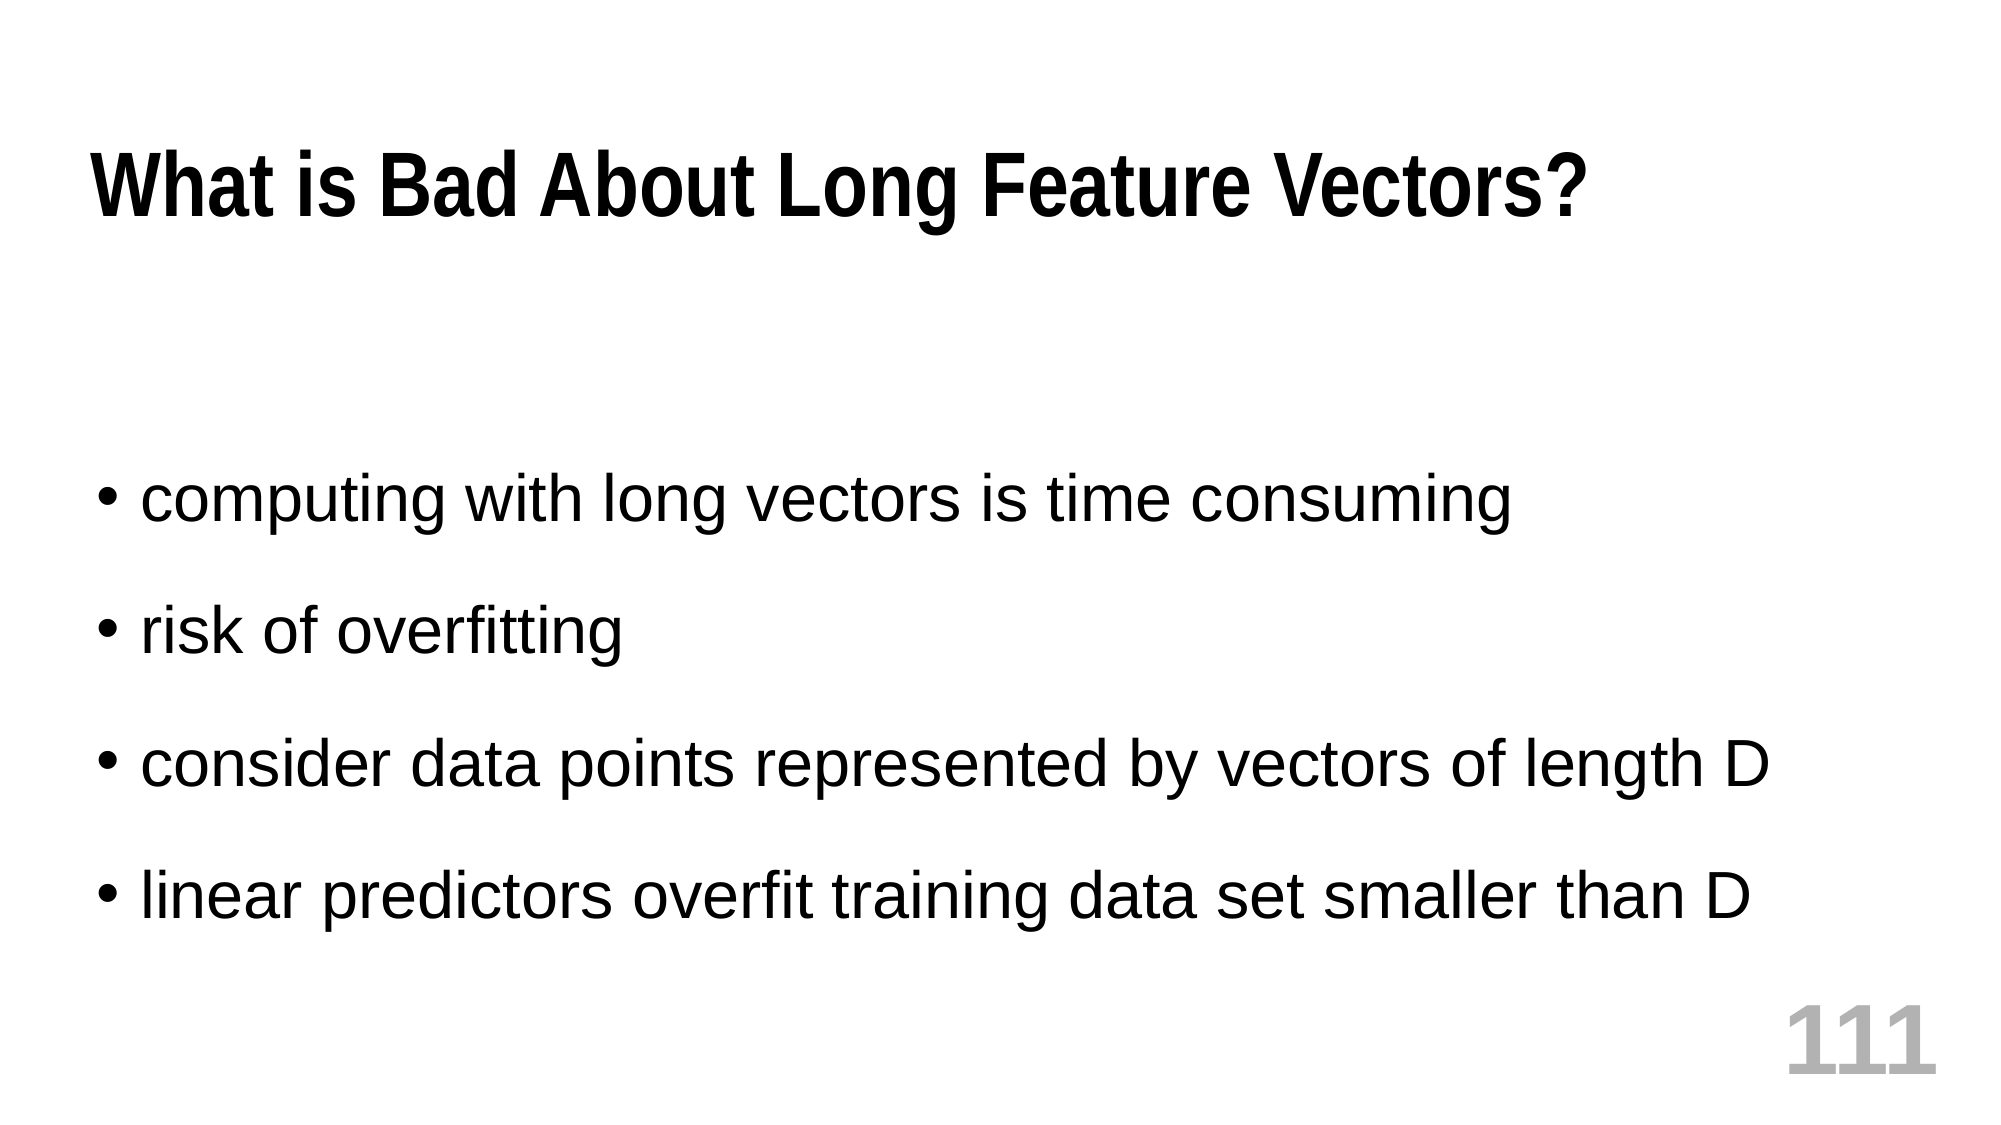

# What is Bad About Long Feature Vectors?
computing with long vectors is time consuming
risk of overfitting
consider data points represented by vectors of length D
linear predictors overfit training data set smaller than D

111